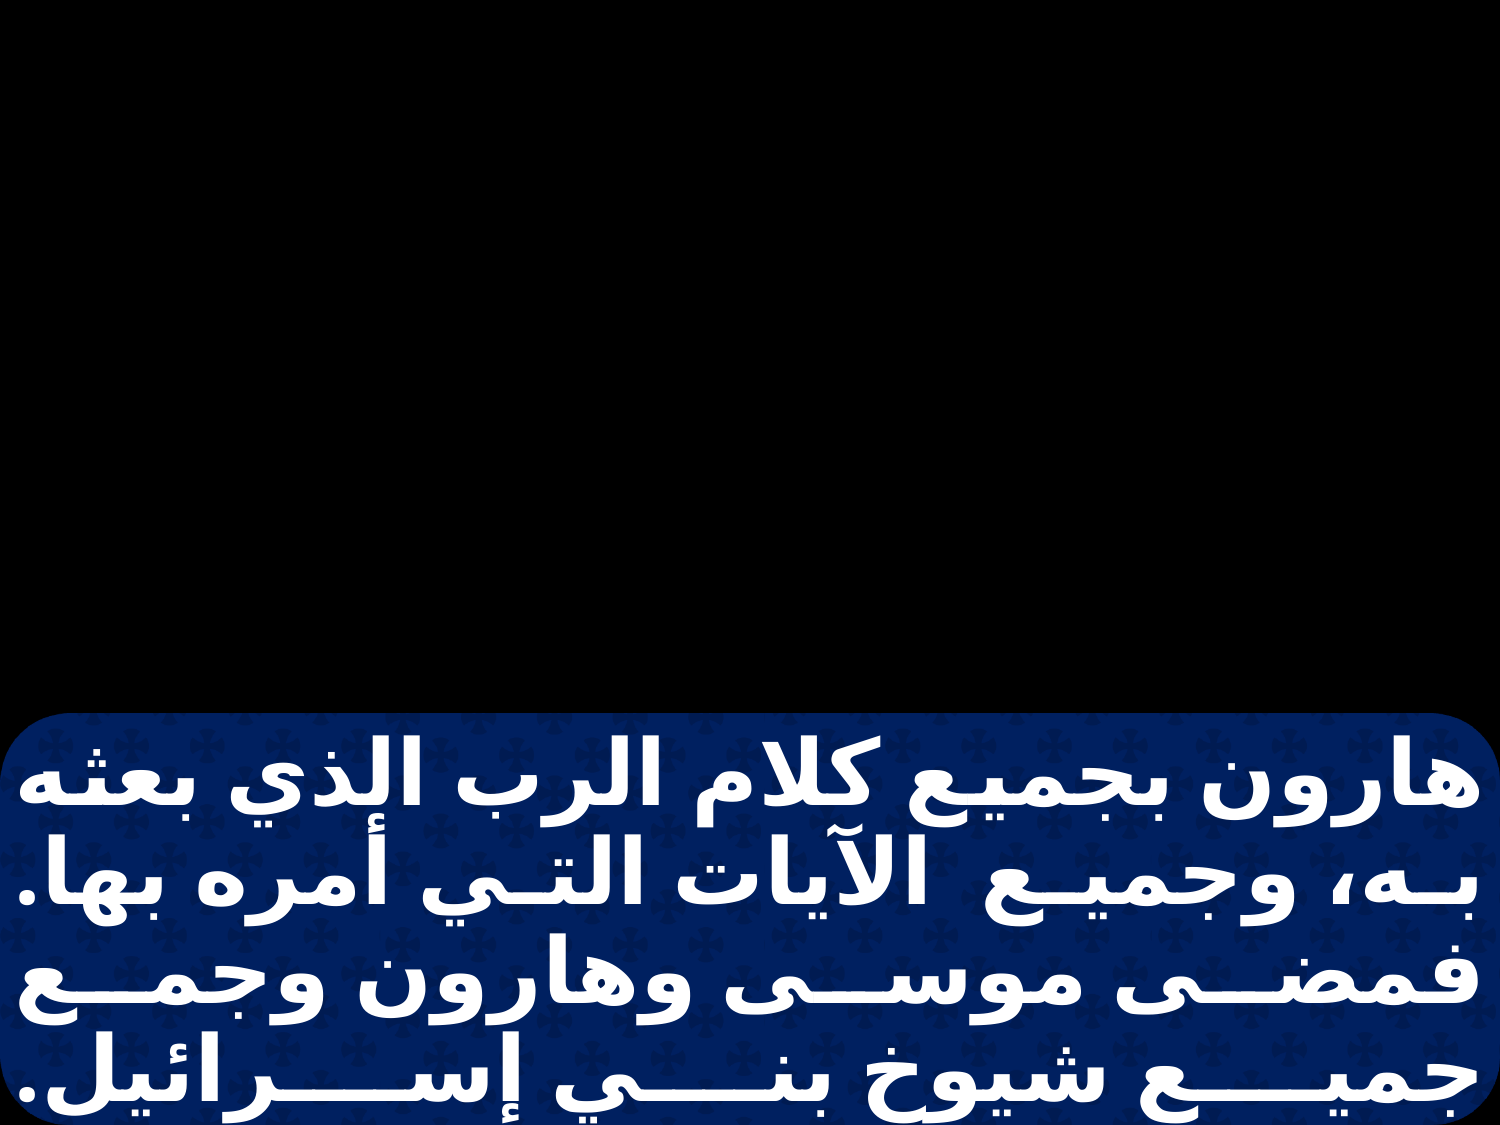

هارون بجميع كلام الرب الذي بعثه به، وجميع  الآيات التي أمره بها. فمضى موسى وهارون وجمع جميع شيوخ بني إسرائيل. وخاطبهم هارون بجميع الكلام الذي كلم الرب به موسى،